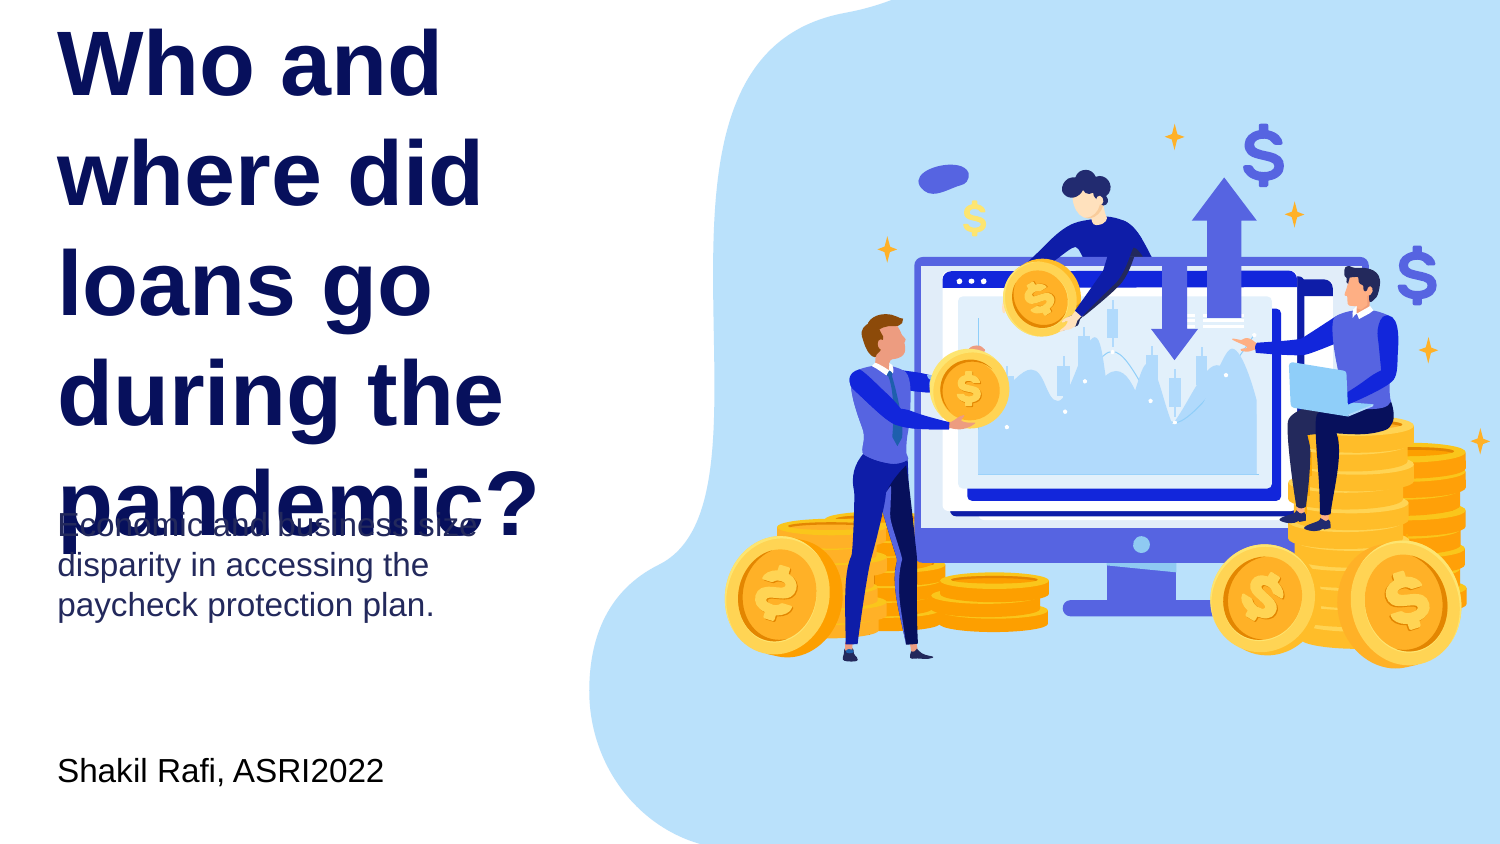

# Who and where did loans go during the pandemic?

Economic and business size disparity in accessing the paycheck protection plan.

Shakil Rafi, ASRI2022